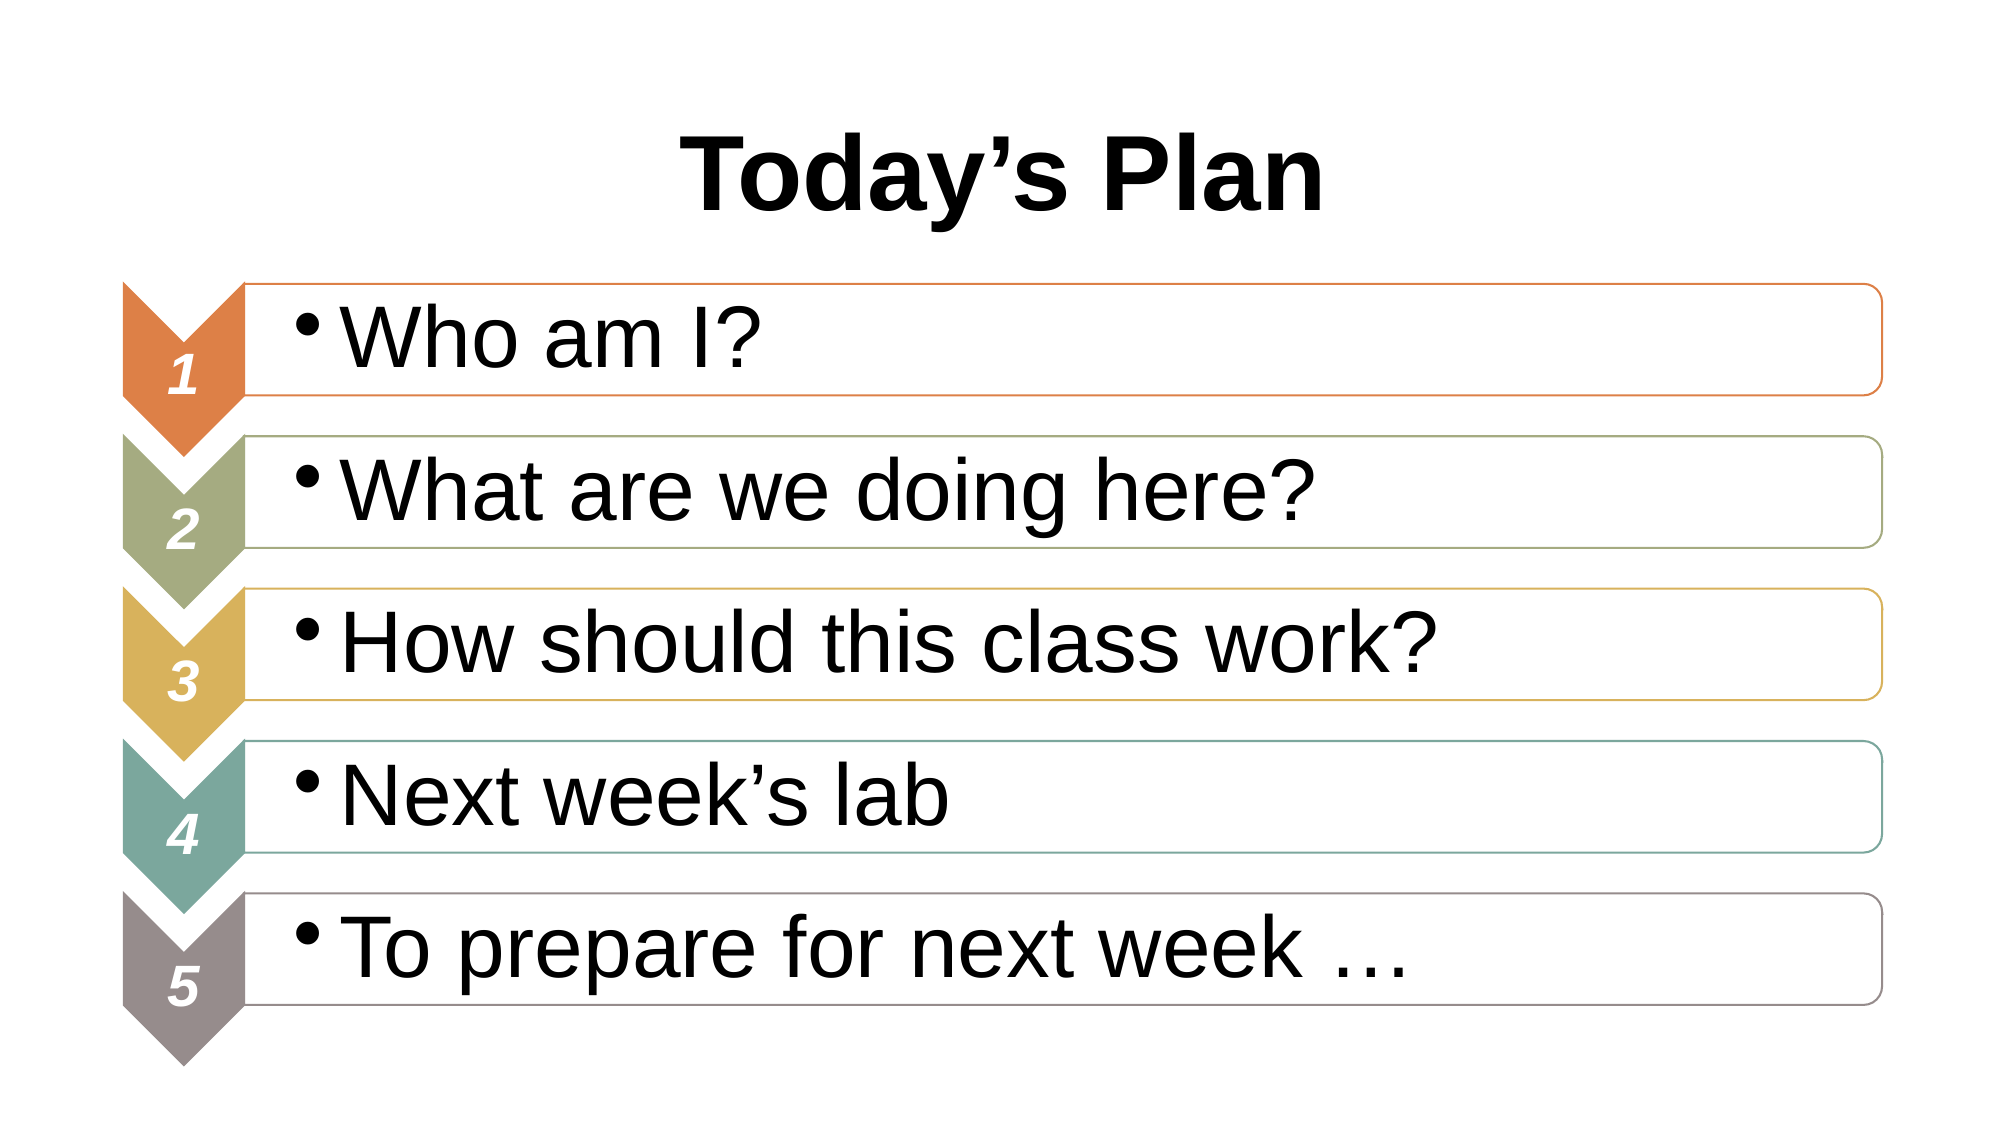

# Today’s Plan
1
Who am I?
2
What are we doing here?
3
How should this class work?
4
Next week’s lab
5
To prepare for next week …